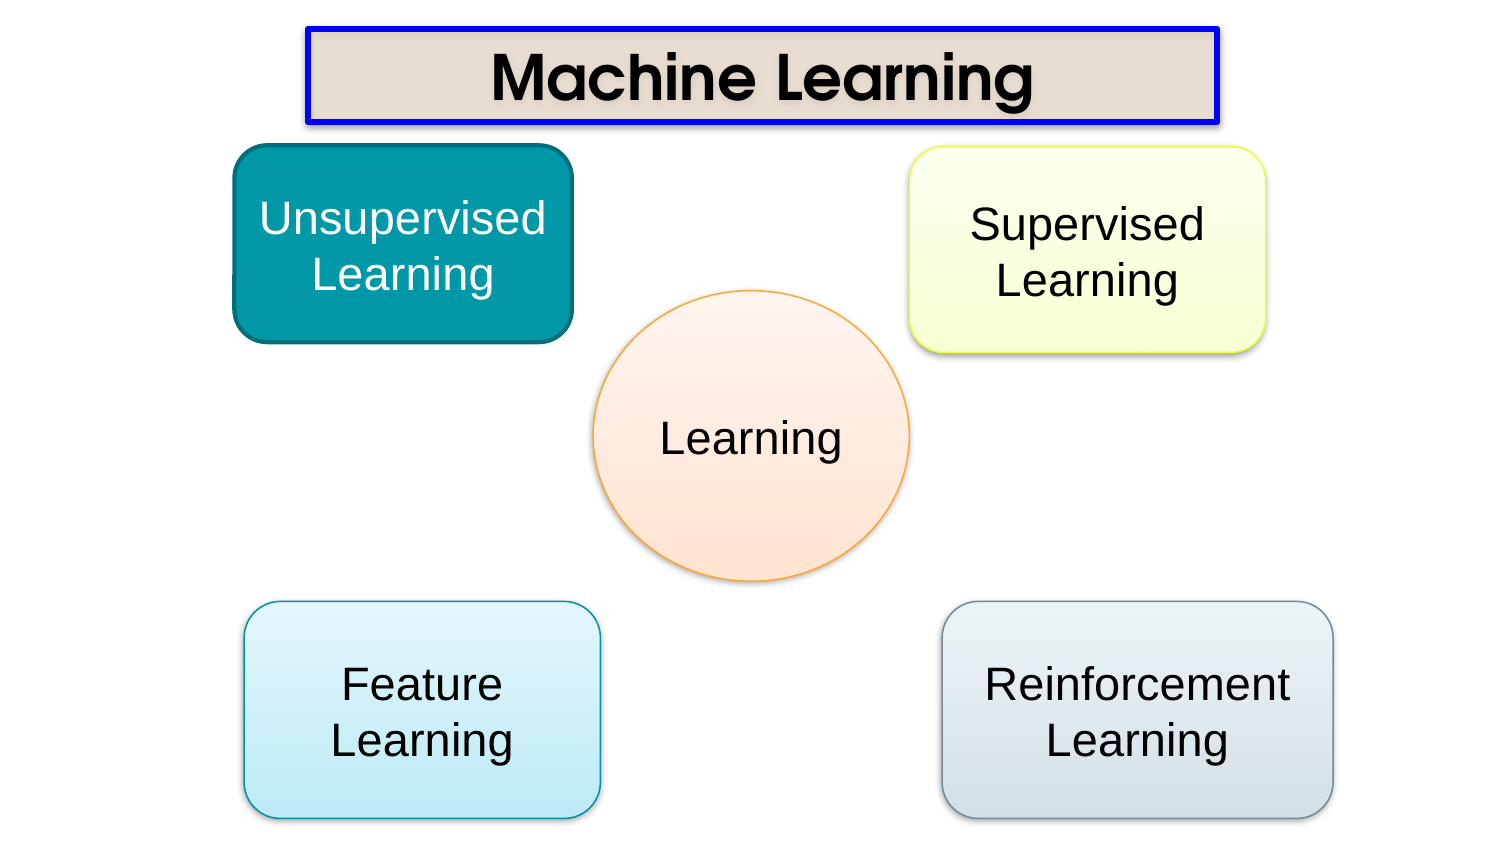

Machine Learning
Unsupervised Learning
Supervised Learning
Learning
Reinforcement Learning
Feature Learning